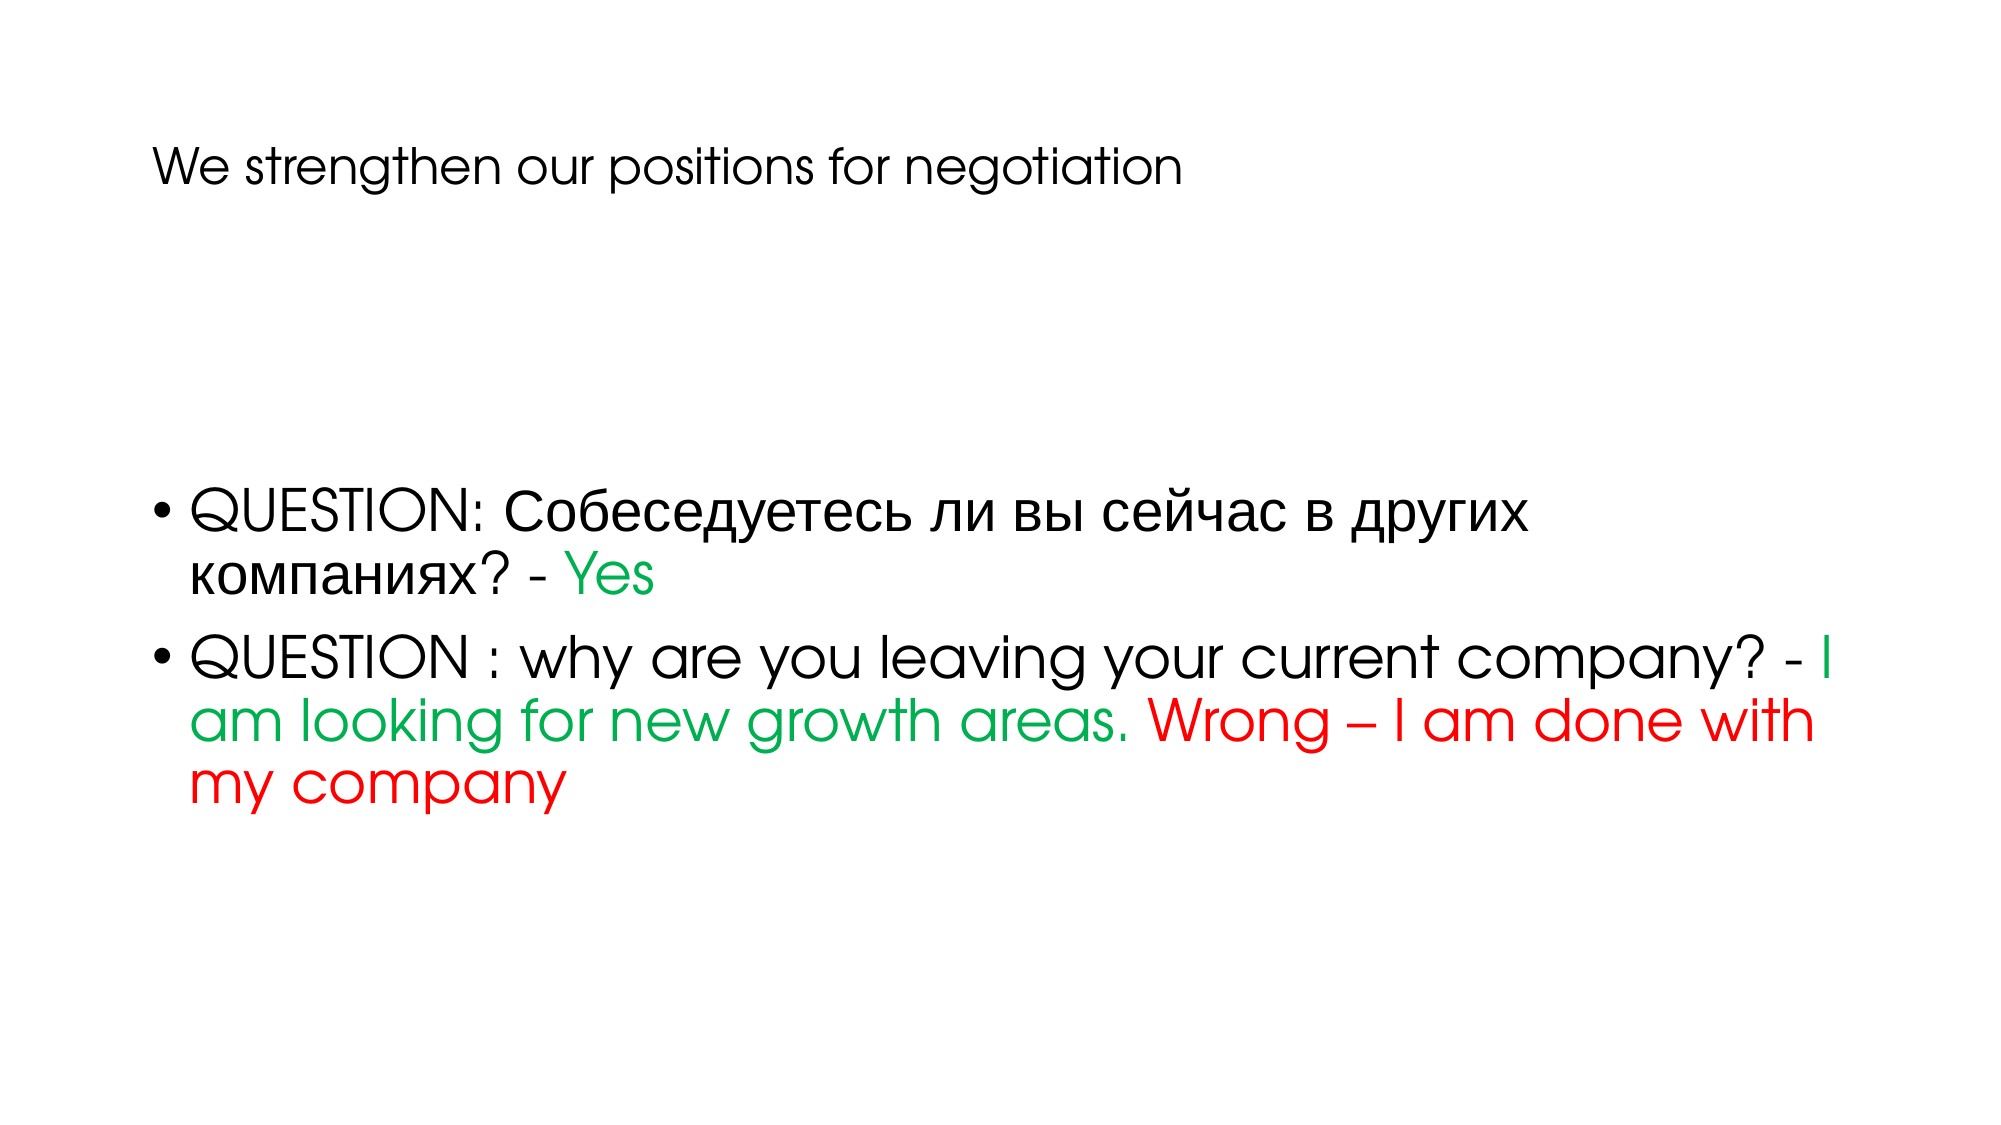

# We strengthen our positions for negotiation

QUESTION: Собеседуетесь ли вы сейчас в других компаниях? - Yes
QUESTION : why are you leaving your current company? - I am looking for new growth areas. Wrong – I am done with my company